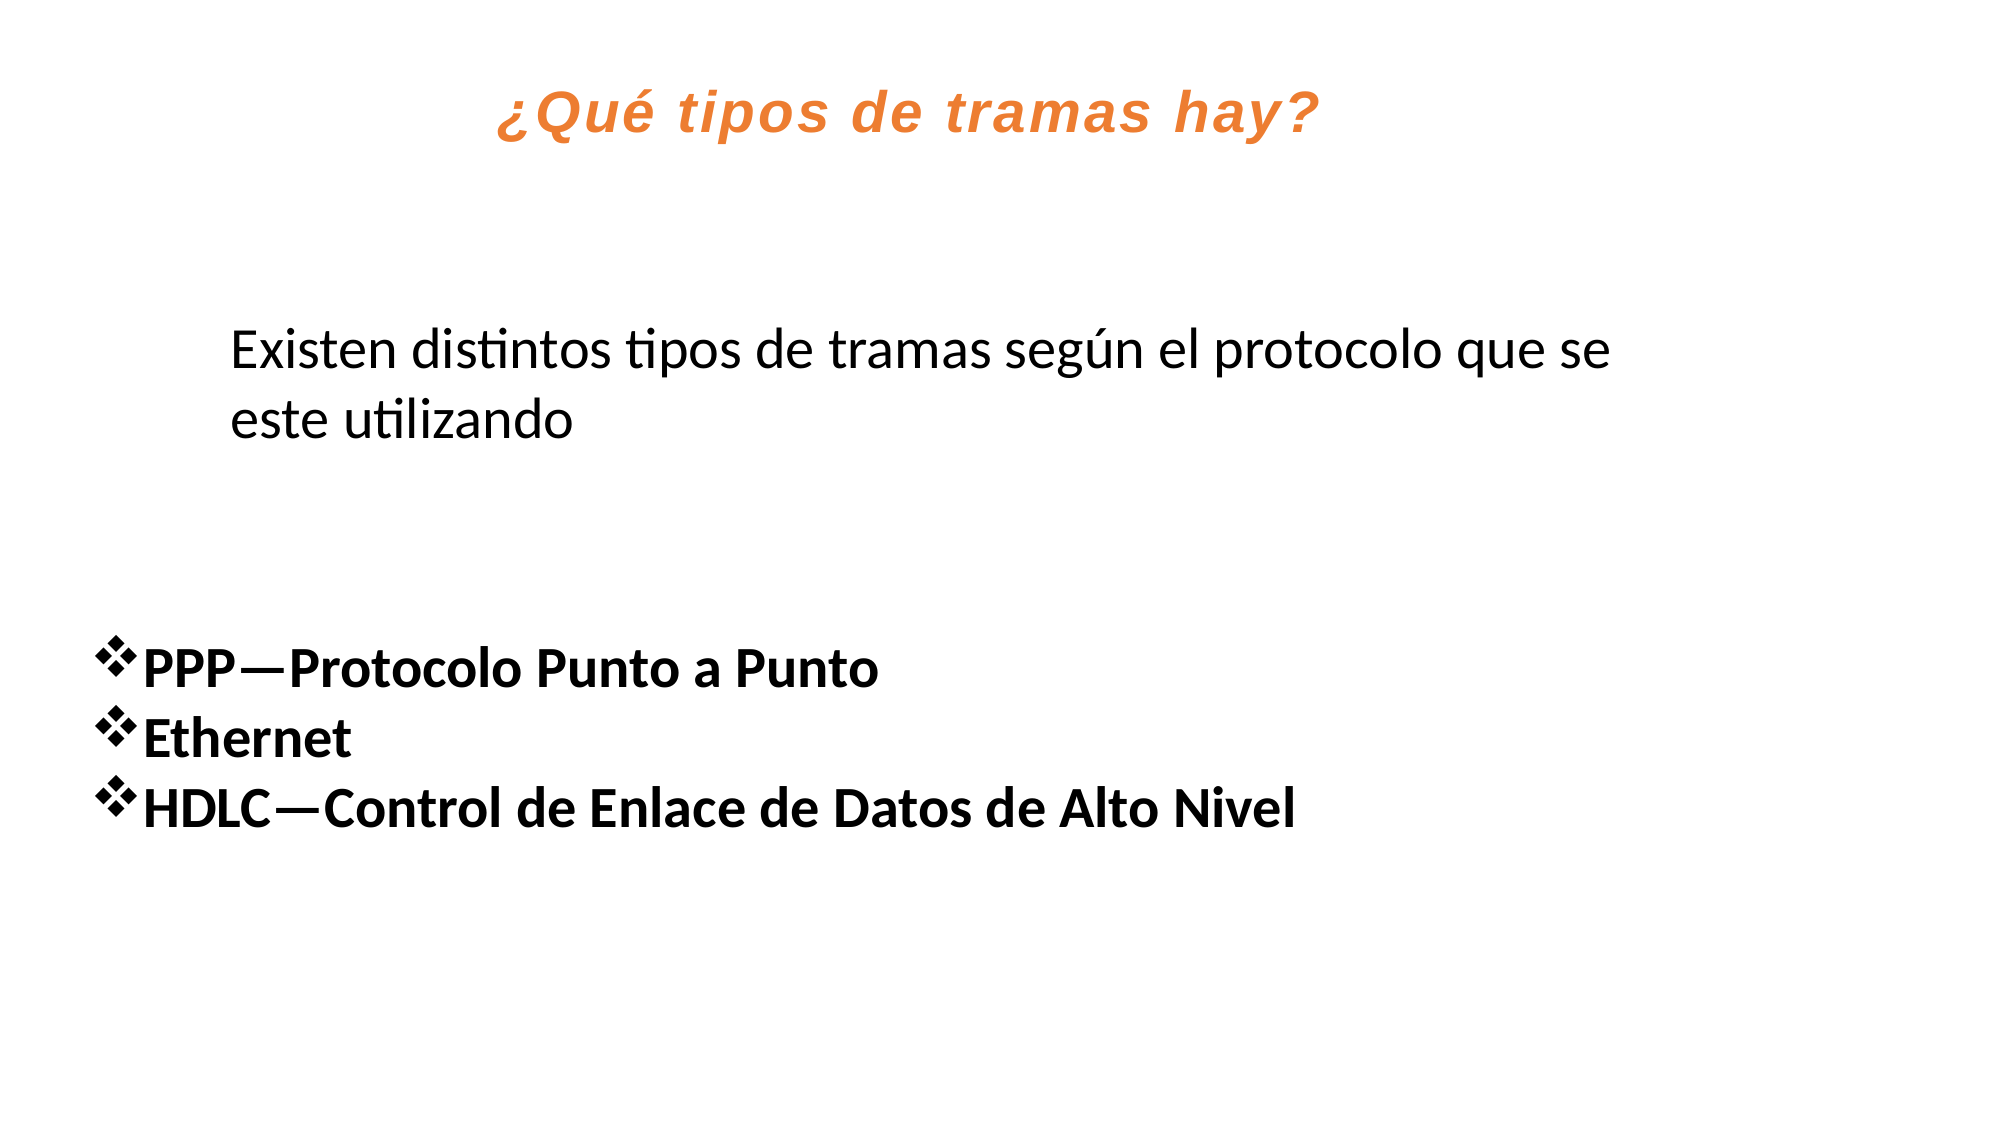

¿Qué tipos de tramas hay?
Existen distintos tipos de tramas según el protocolo que se este utilizando
PPP—Protocolo Punto a Punto
Ethernet
HDLC—Control de Enlace de Datos de Alto Nivel